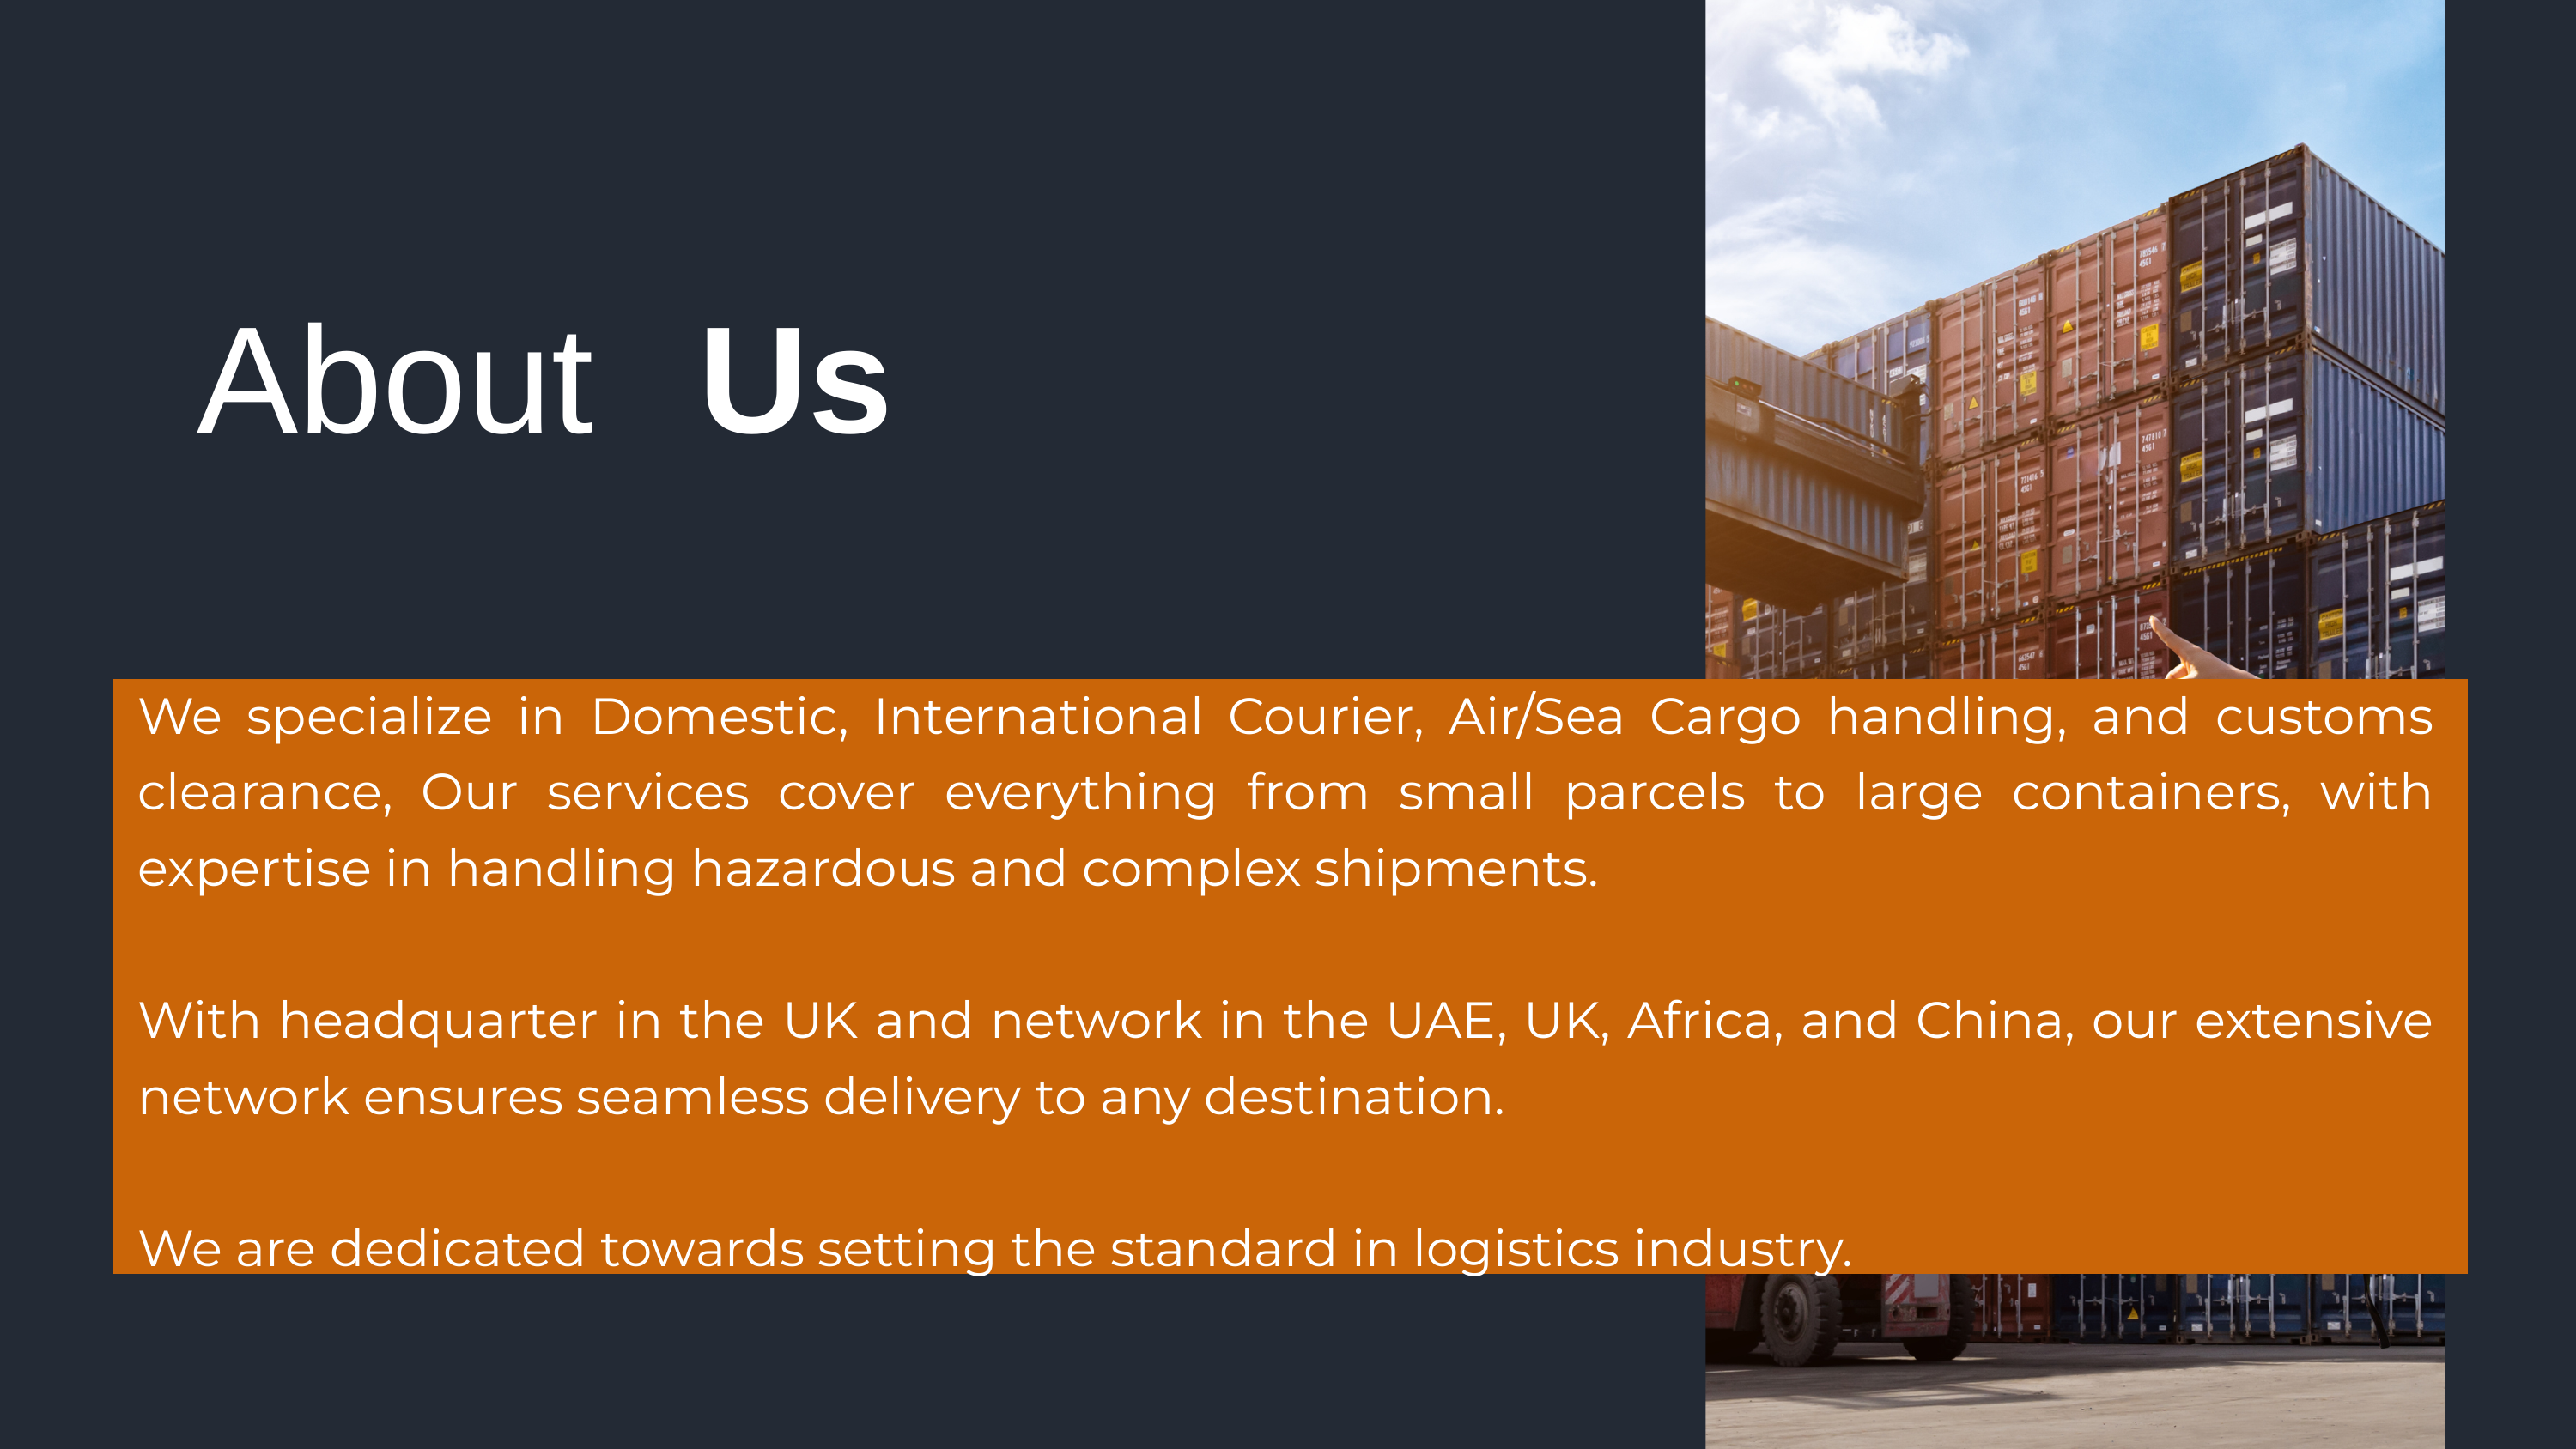

About
Us
We specialize in Domestic, International Courier, Air/Sea Cargo handling, and customs clearance, Our services cover everything from small parcels to large containers, with expertise in handling hazardous and complex shipments.

With headquarter in the UK and network in the UAE, UK, Africa, and China, our extensive network ensures seamless delivery to any destination.

We are dedicated towards setting the standard in logistics industry.